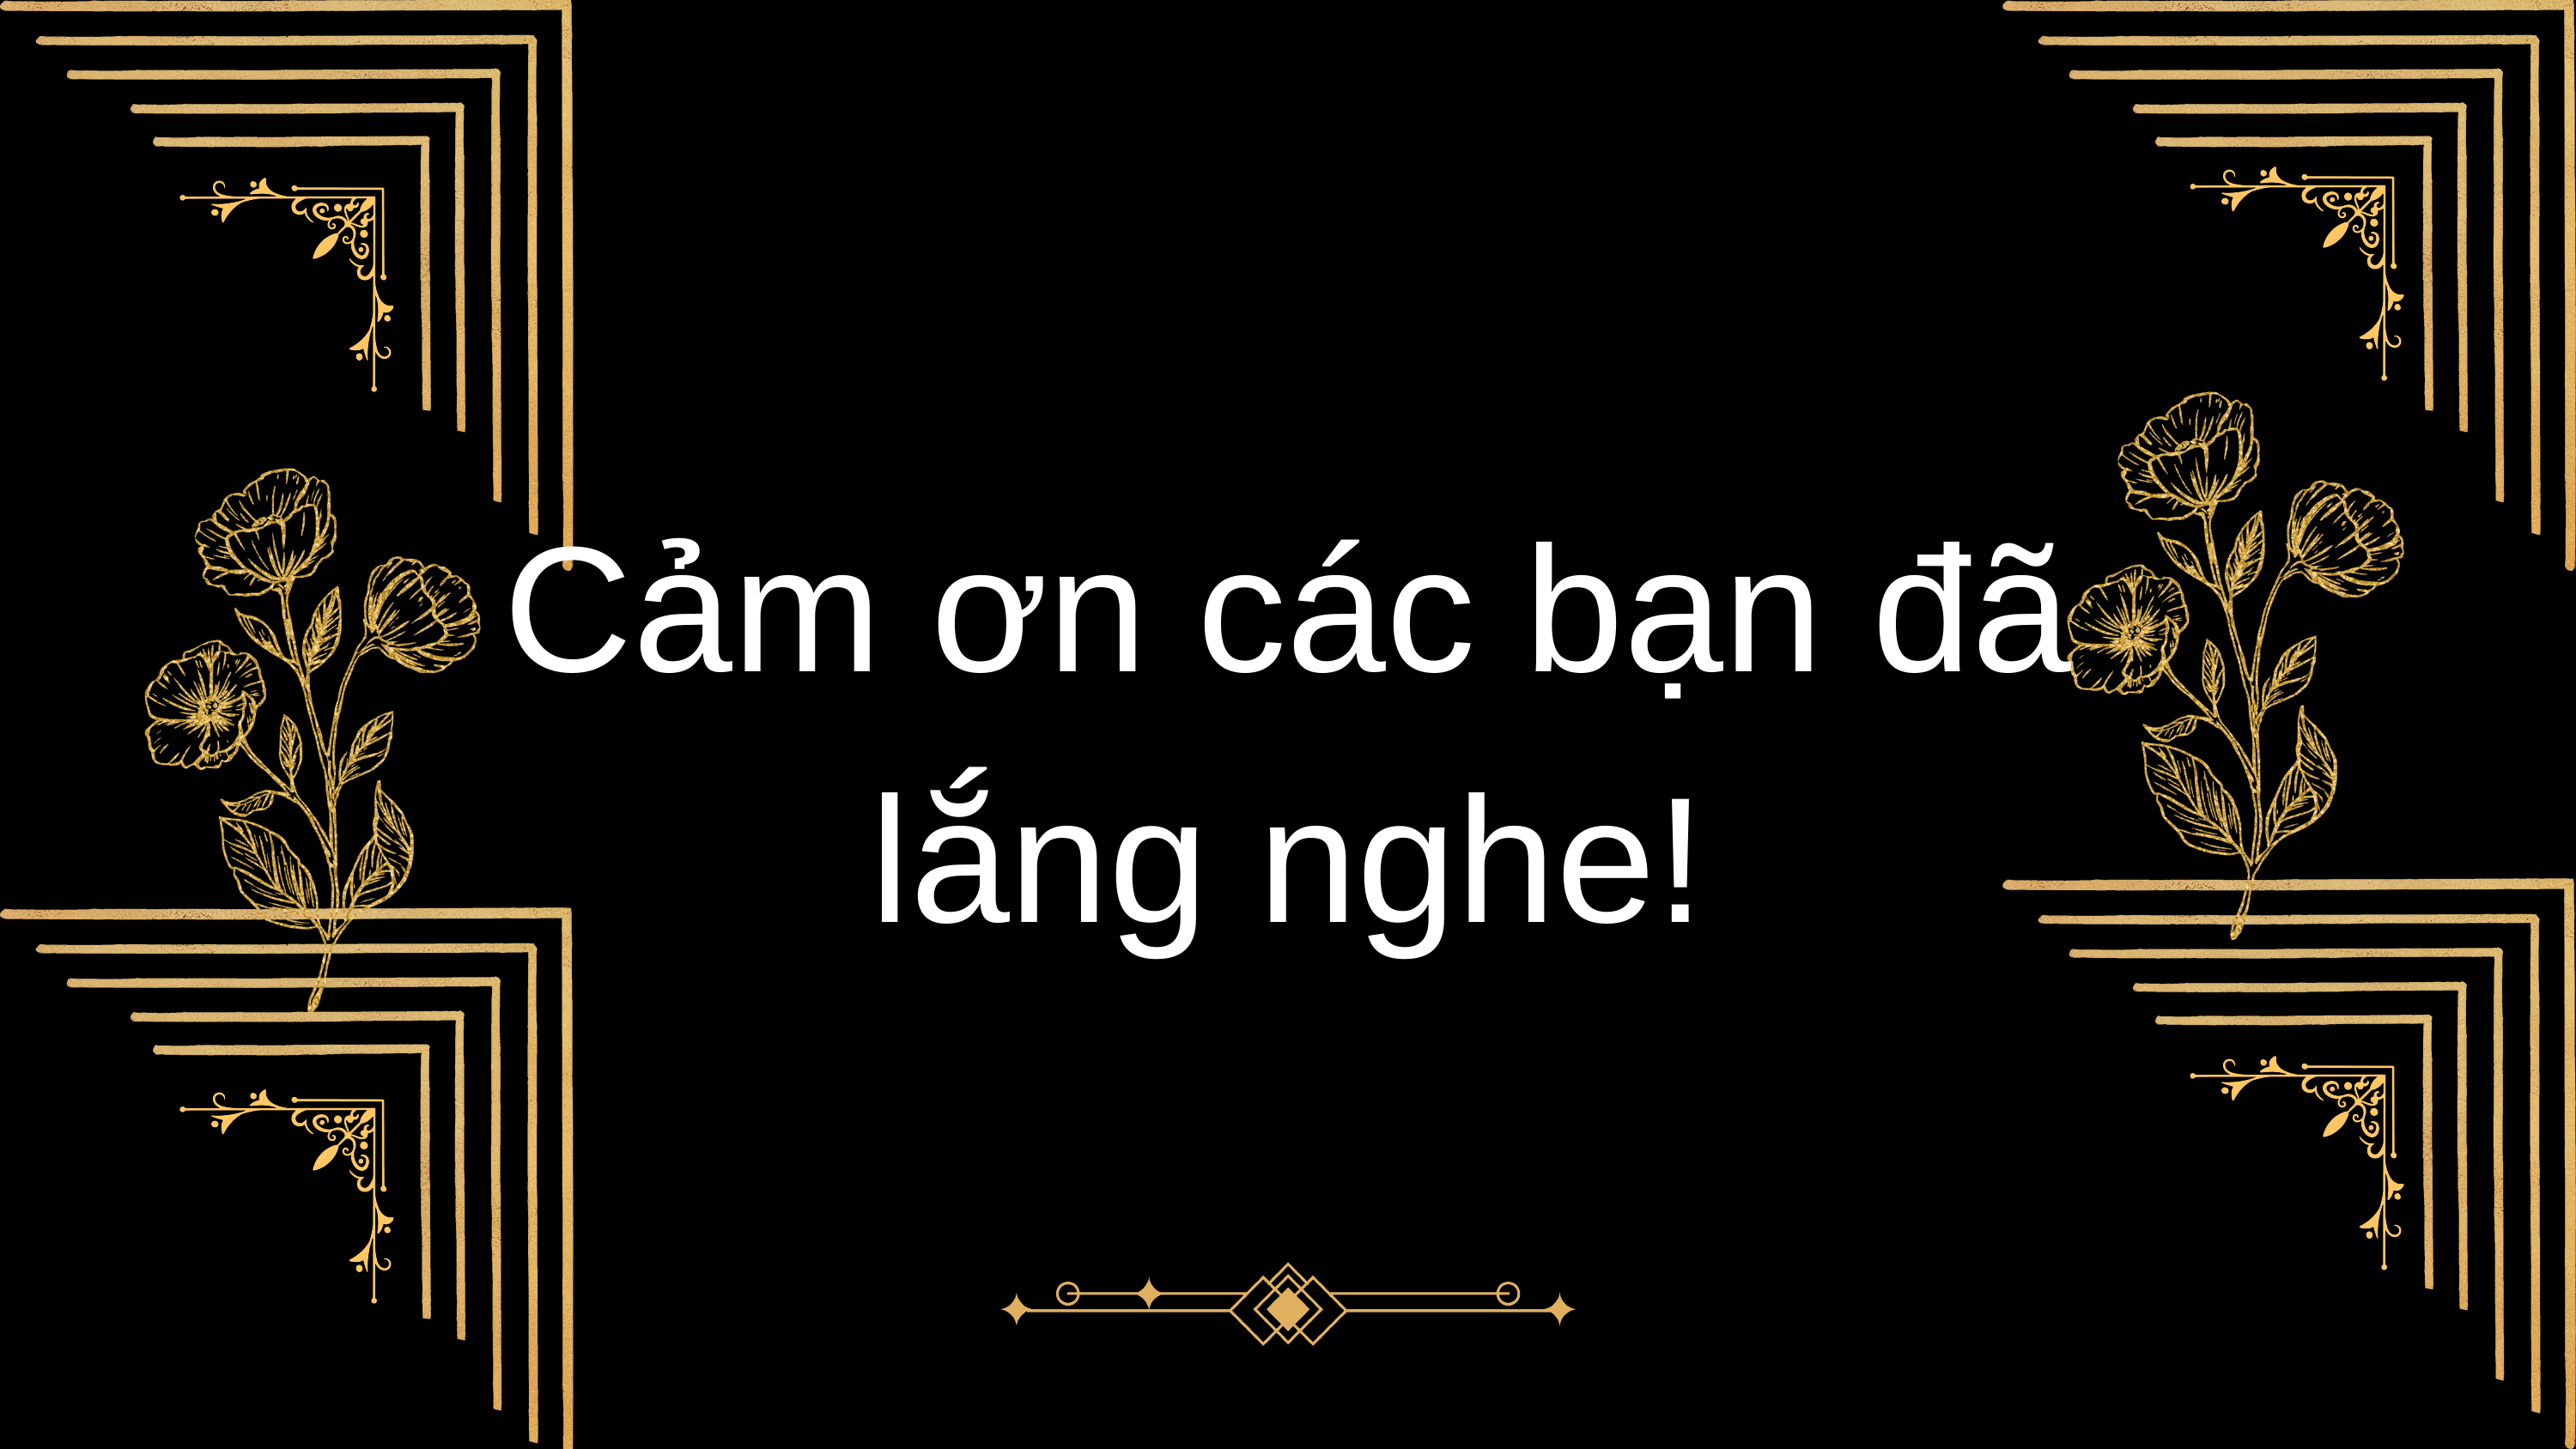

Cảm ơn các bạn đã lắng nghe!